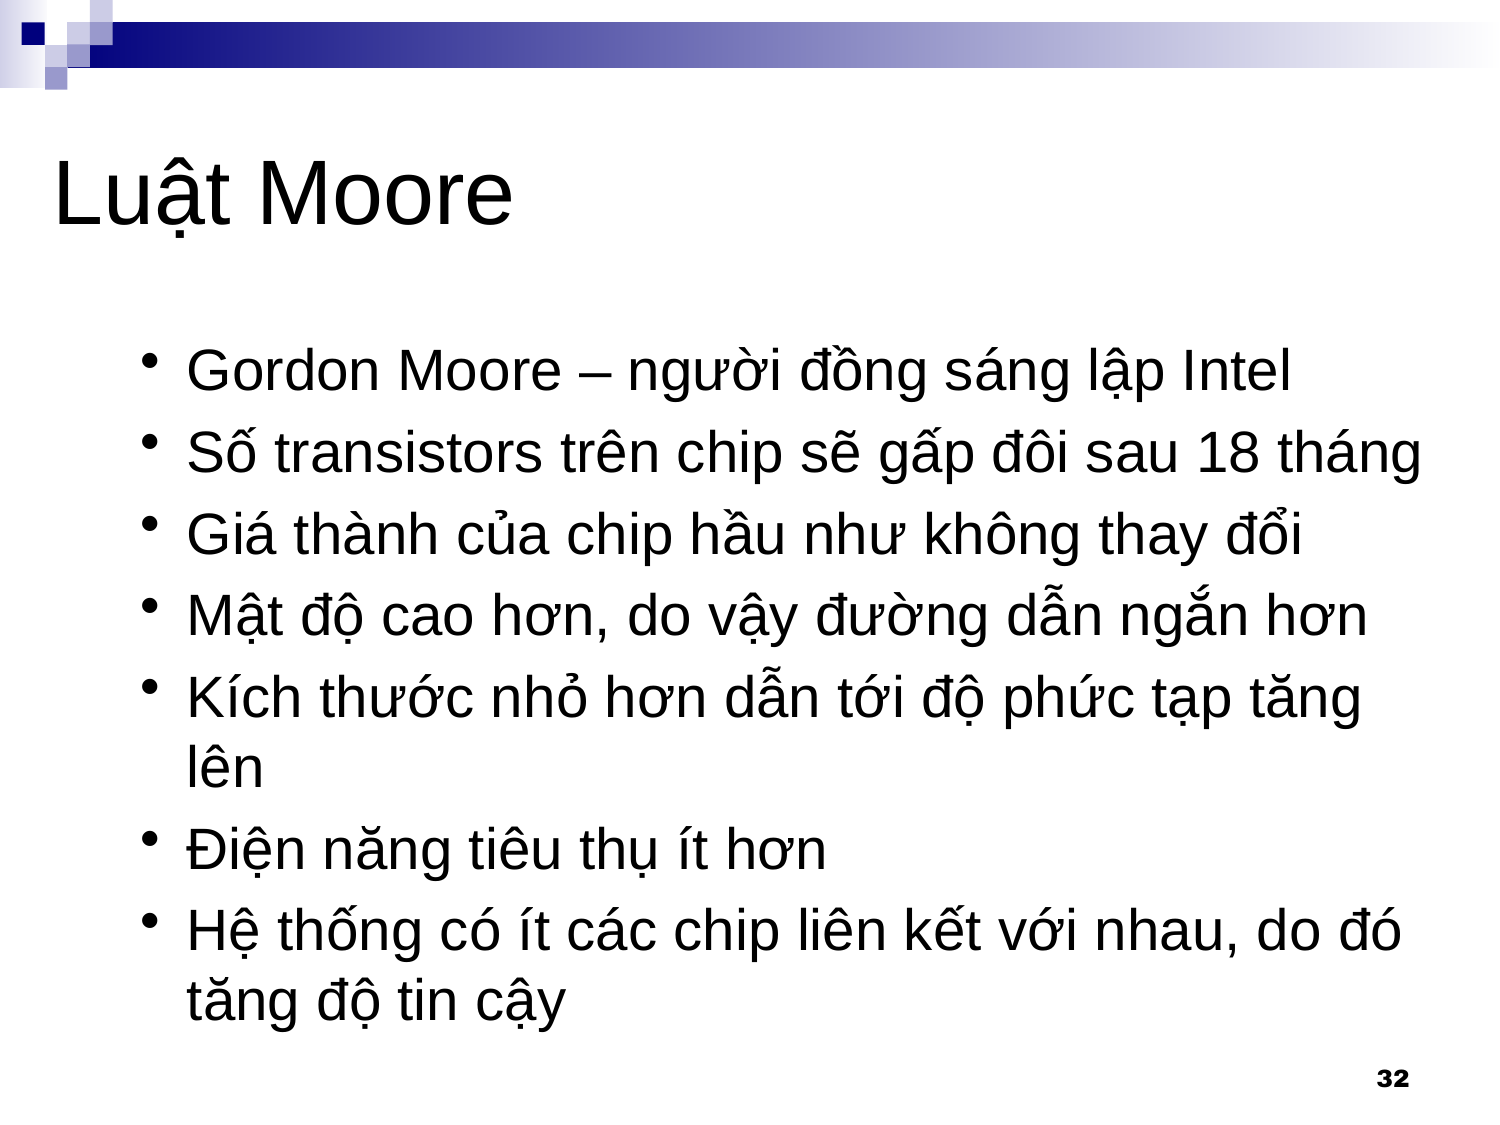

# Luật Moore
Gordon Moore – người đồng sáng lập Intel
Số transistors trên chip sẽ gấp đôi sau 18 tháng
Giá thành của chip hầu như không thay đổi
Mật độ cao hơn, do vậy đường dẫn ngắn hơn
Kích thước nhỏ hơn dẫn tới độ phức tạp tăng lên
Điện năng tiêu thụ ít hơn
Hệ thống có ít các chip liên kết với nhau, do đó tăng độ tin cậy
32